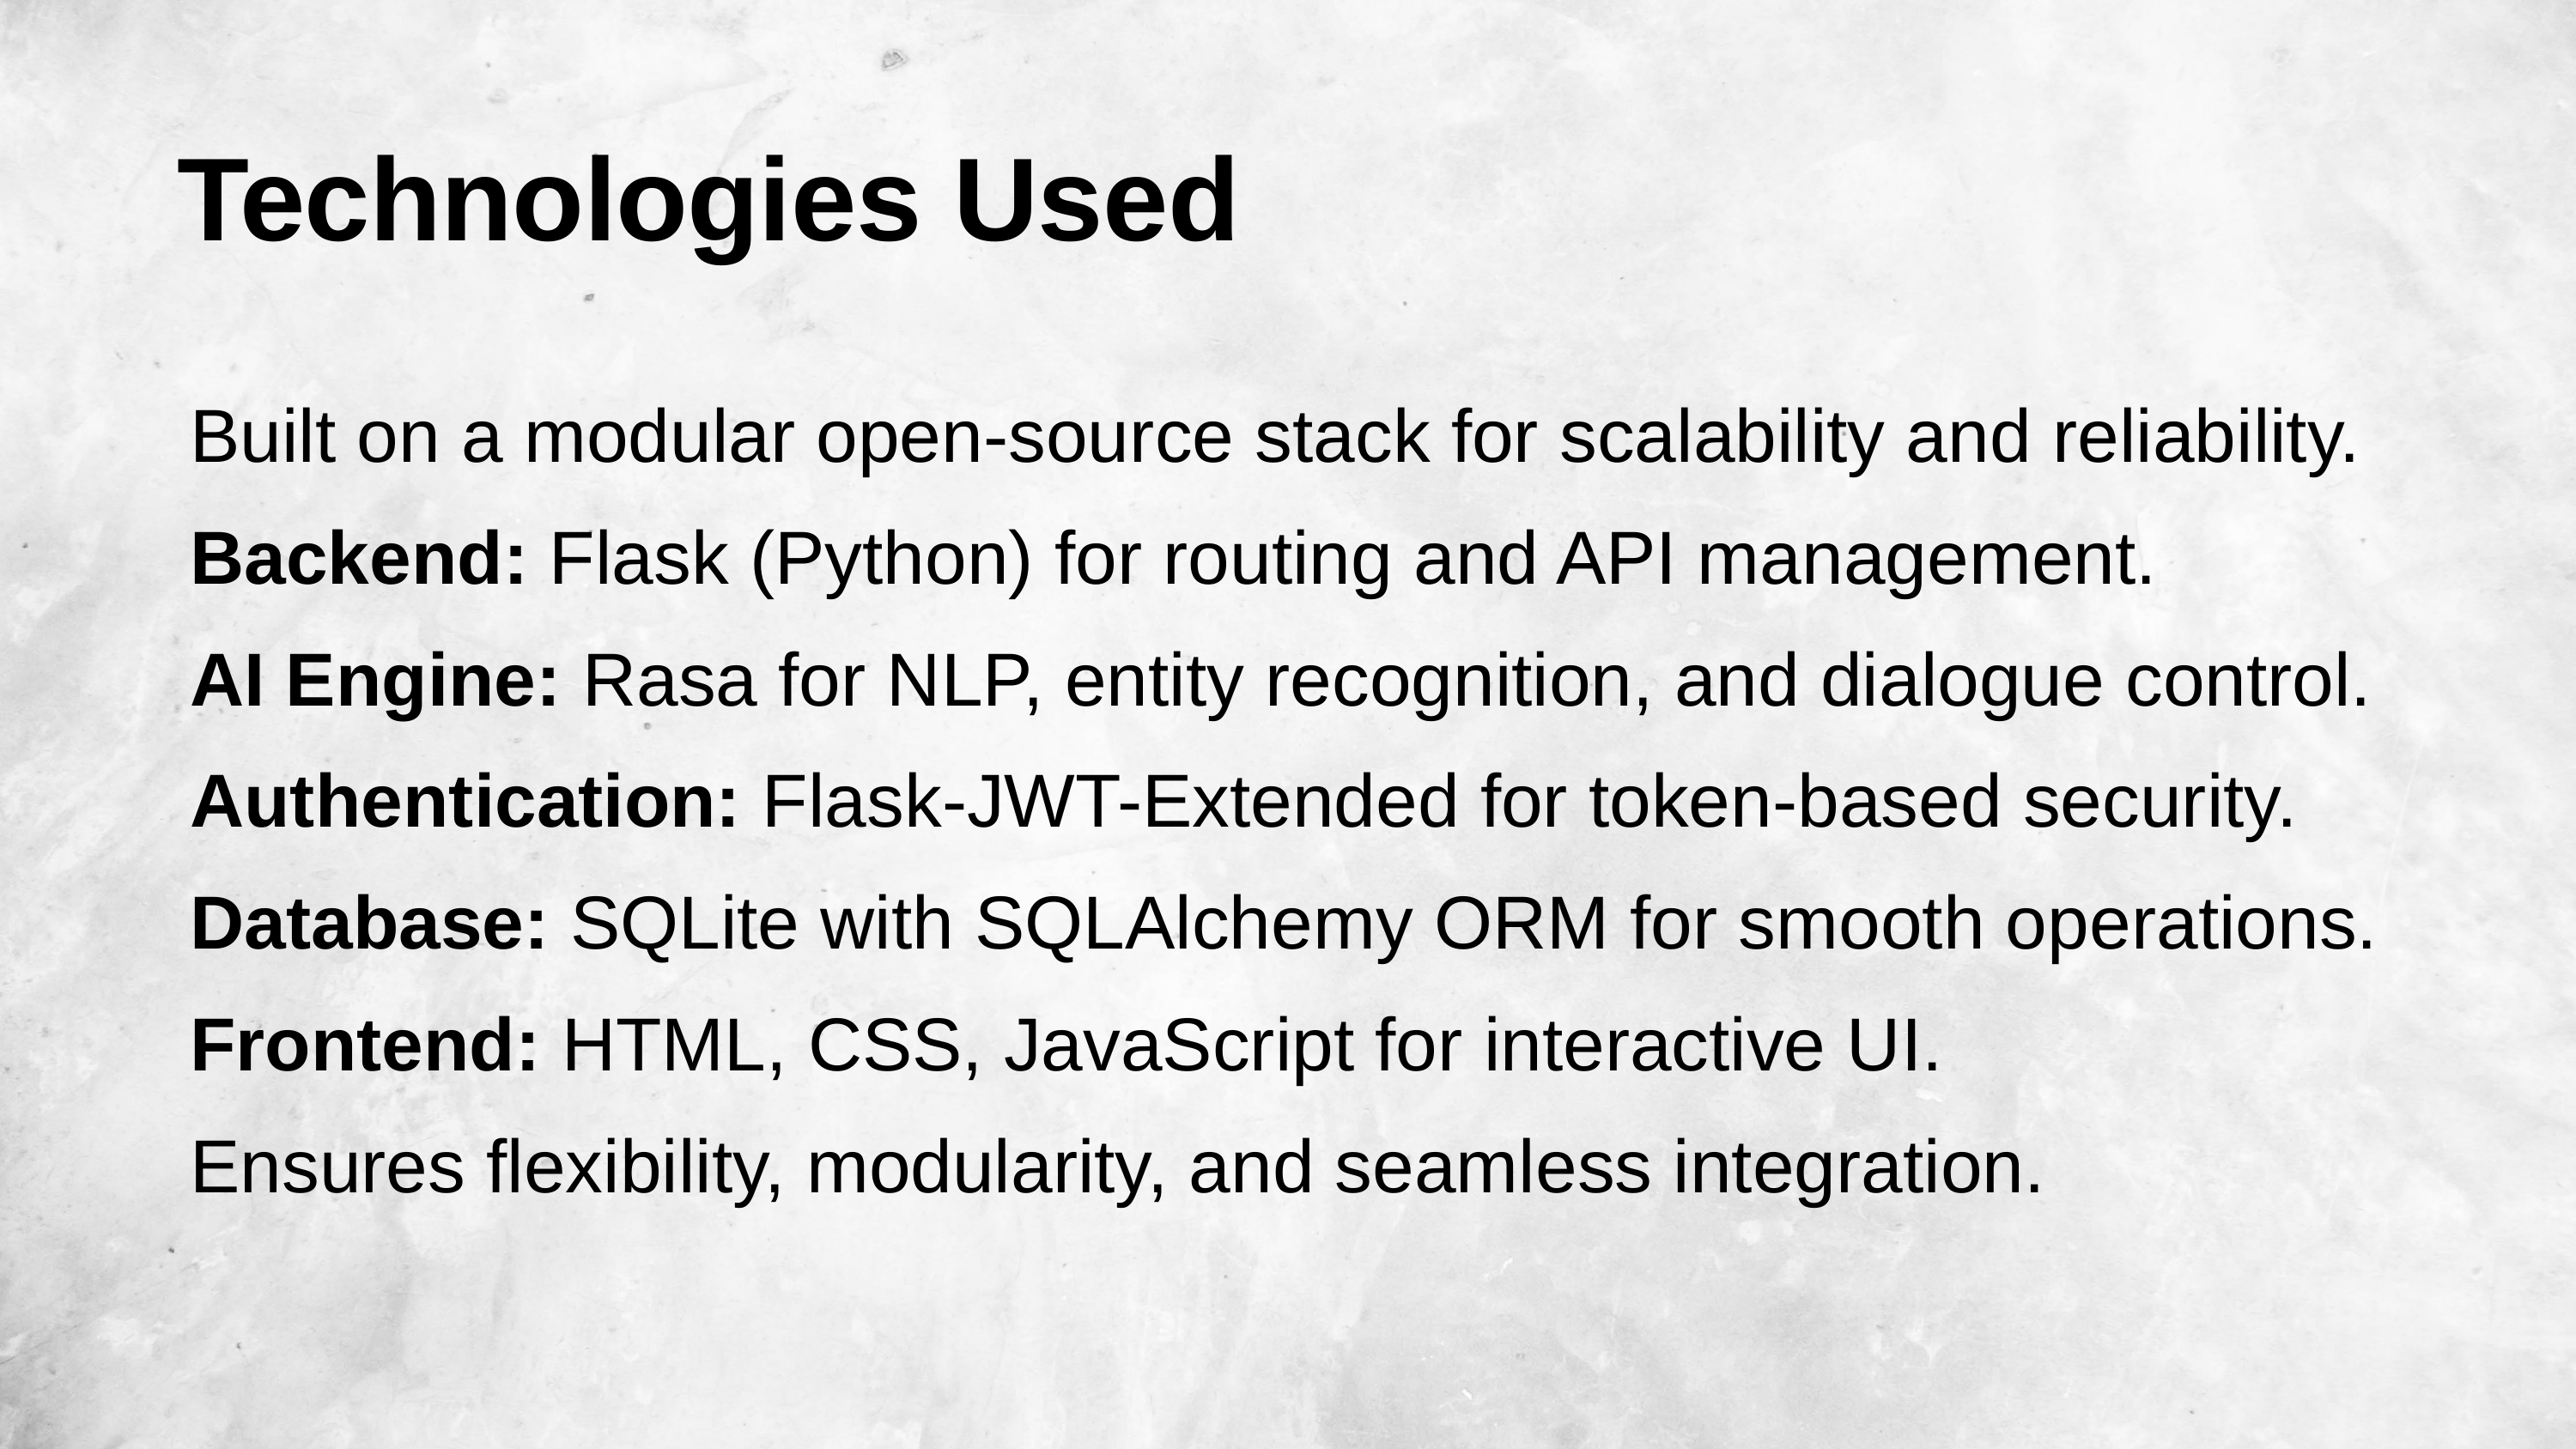

Technologies Used

Built on a modular open-source stack for scalability and reliability.
Backend: Flask (Python) for routing and API management.
AI Engine: Rasa for NLP, entity recognition, and dialogue control.
Authentication: Flask-JWT-Extended for token-based security.
Database: SQLite with SQLAlchemy ORM for smooth operations.
Frontend: HTML, CSS, JavaScript for interactive UI.
Ensures flexibility, modularity, and seamless integration.